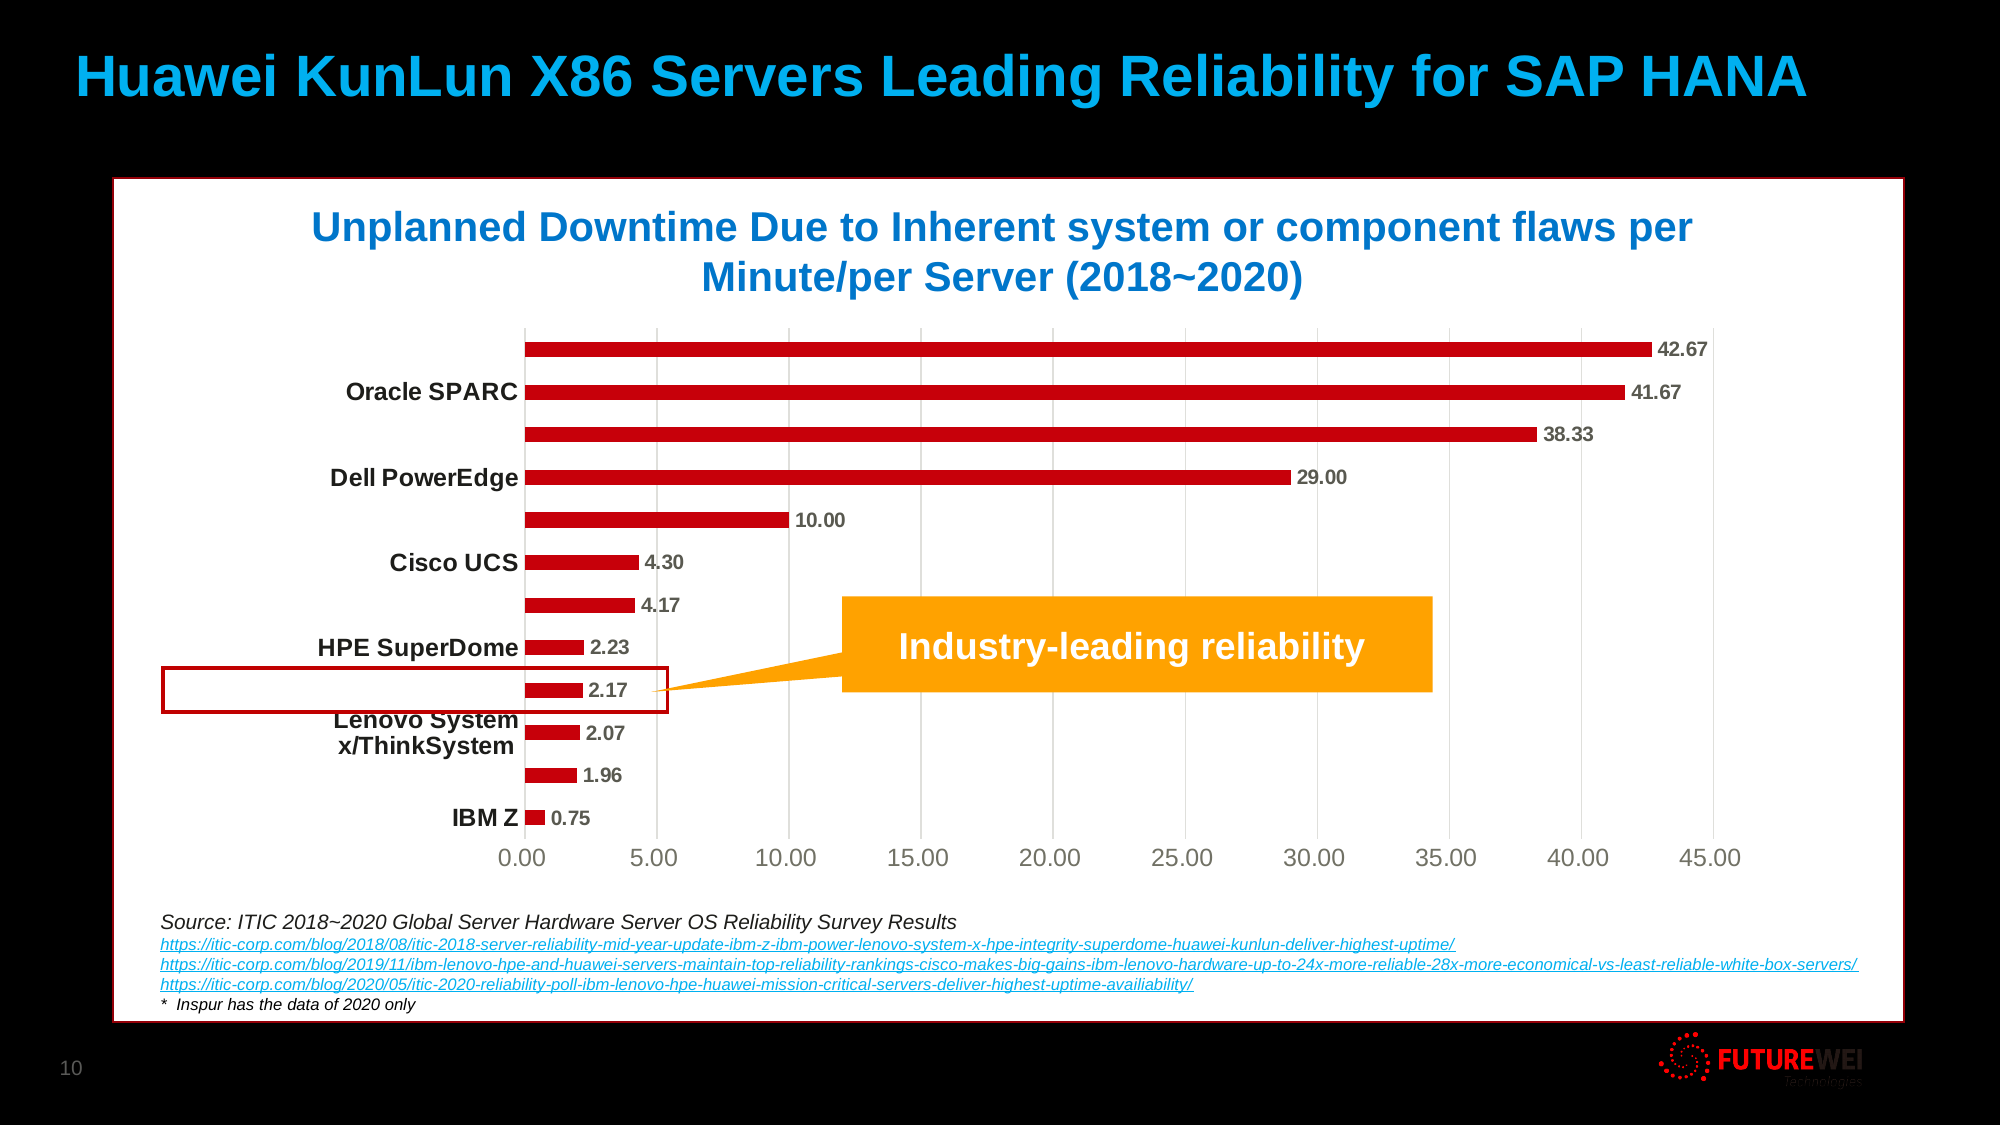

Huawei KunLun X86 Servers Leading Reliability for SAP HANA

Unplanned Downtime Due to Inherent system or component flaws per Minute/per Server (2018~2020)

### Chart

| Category |  |
|---|---|
| IBM Z | 0.7534 |
| IBM Power | 1.9634 |
| Lenovo System x/ThinkSystem | 2.0734000000000004 |
| Huawei Kunlun & FusionServer | 2.1734 |
| HPE SuperDome | 2.2334 |
| Fujitsu Primergy | 4.1667 |
| Cisco UCS | 4.3 |
| Inspur* | 10.0 |
| Dell PowerEdge | 29.0 |
| Oracle x86 | 38.333400000000005 |
| Oracle SPARC | 41.666700000000006 |
| HPE ProLiant | 42.666700000000006 |
Industry-leading reliability

Source: ITIC 2018~2020 Global Server Hardware Server OS Reliability Survey Results
https://itic-corp.com/blog/2018/08/itic-2018-server-reliability-mid-year-update-ibm-z-ibm-power-lenovo-system-x-hpe-integrity-superdome-huawei-kunlun-deliver-highest-uptime/
https://itic-corp.com/blog/2019/11/ibm-lenovo-hpe-and-huawei-servers-maintain-top-reliability-rankings-cisco-makes-big-gains-ibm-lenovo-hardware-up-to-24x-more-reliable-28x-more-economical-vs-least-reliable-white-box-servers/
https://itic-corp.com/blog/2020/05/itic-2020-reliability-poll-ibm-lenovo-hpe-huawei-mission-critical-servers-deliver-highest-uptime-availiability/
*  Inspur has the data of 2020 only
10